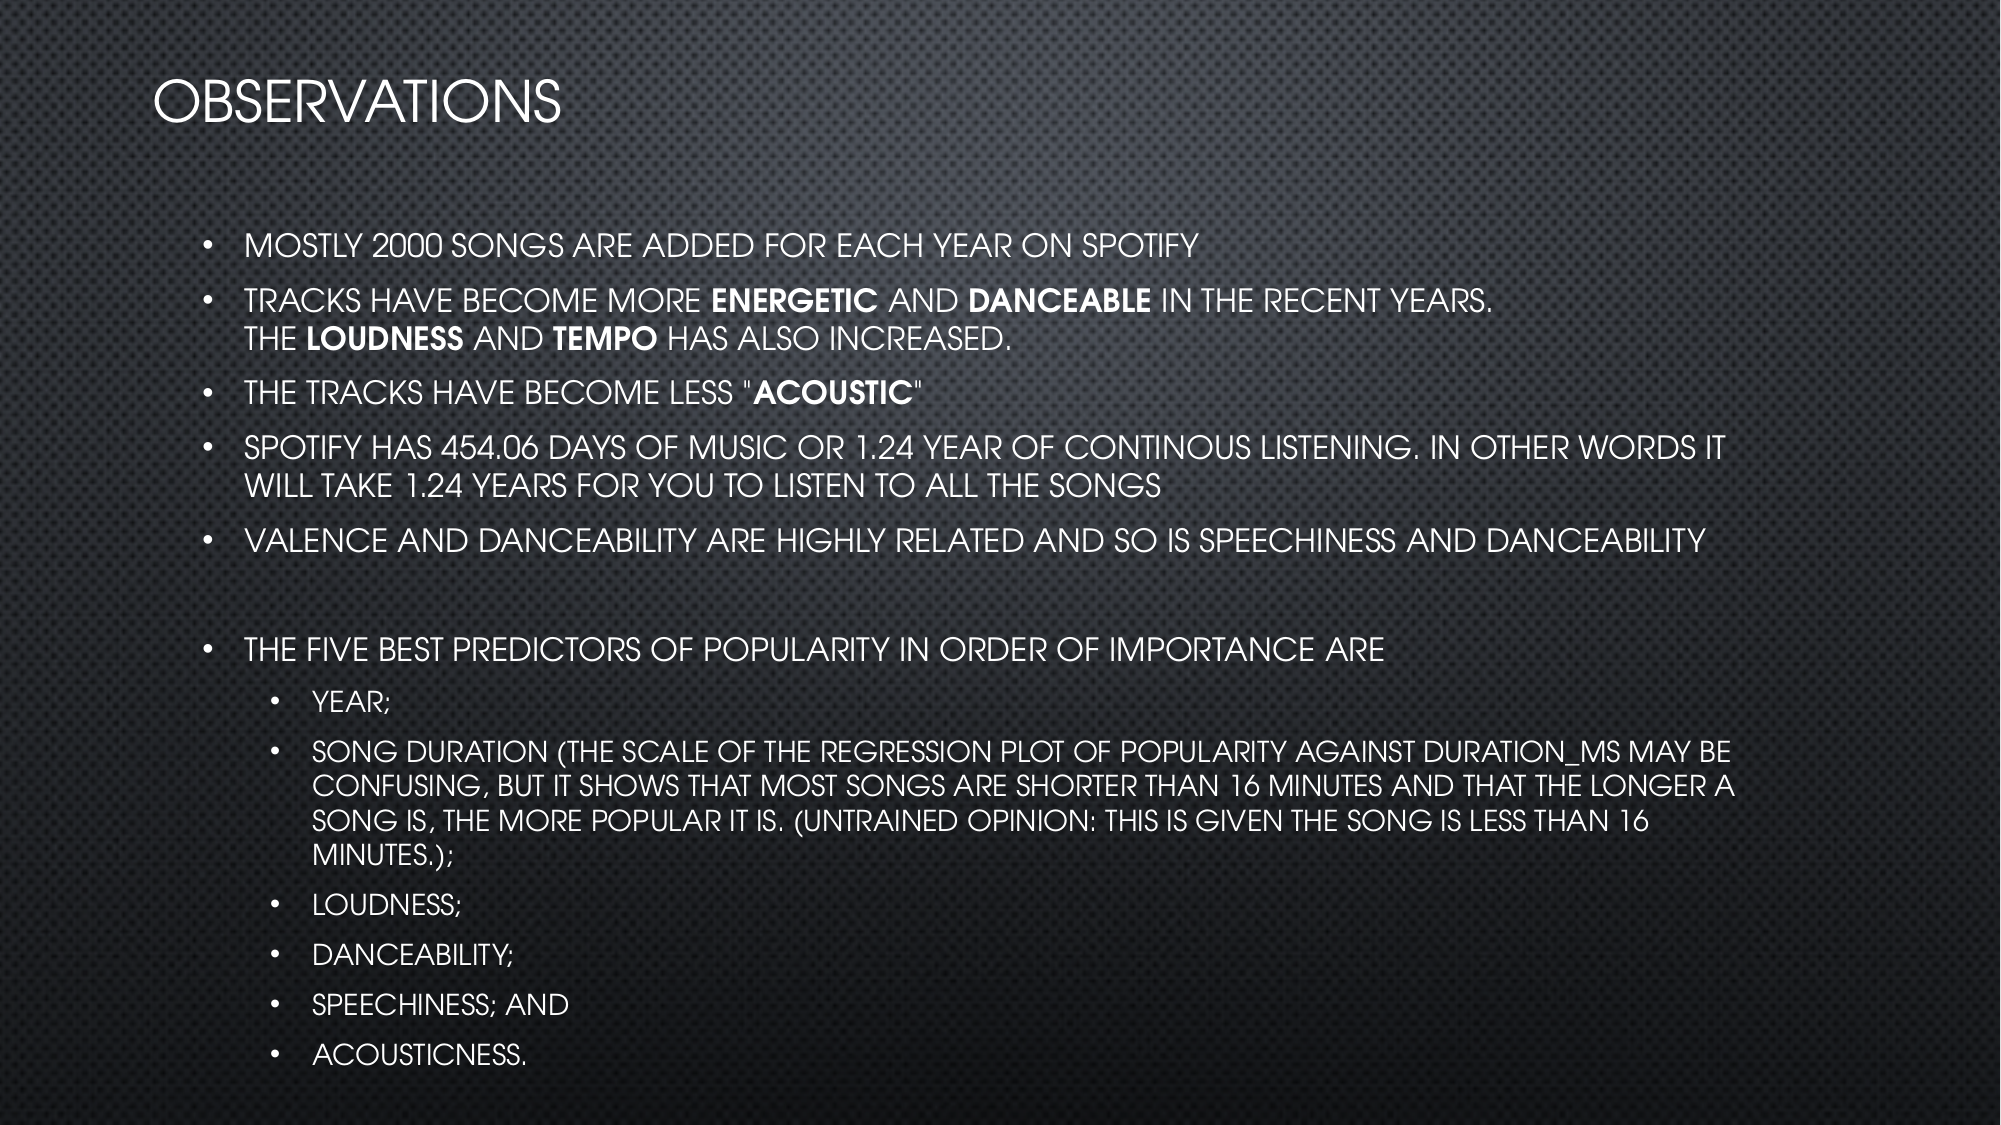

# Observations
Mostly 2000 songs are added for each year on spotify
Tracks have become more Energetic and Danceable in the recent years. The loudness and tempo has also increased.
The tracks have become less "Acoustic"
Spotify has 454.06 days of music or 1.24 year of continous listening. In other words it will take 1.24 years for you to listen to all the songs
Valence and Danceability are highly related and so is speechiness and Danceability

The five best predictors of popularity in order of importance are
year;
song duration (the scale of the regression plot of popularity against duration_ms may be confusing, but it shows that most songs are shorter than 16 minutes and that the longer a song is, the more popular it is. (Untrained opinion: this is given the song is less than 16 minutes.);
loudness;
danceability;
speechiness; and
acousticness.